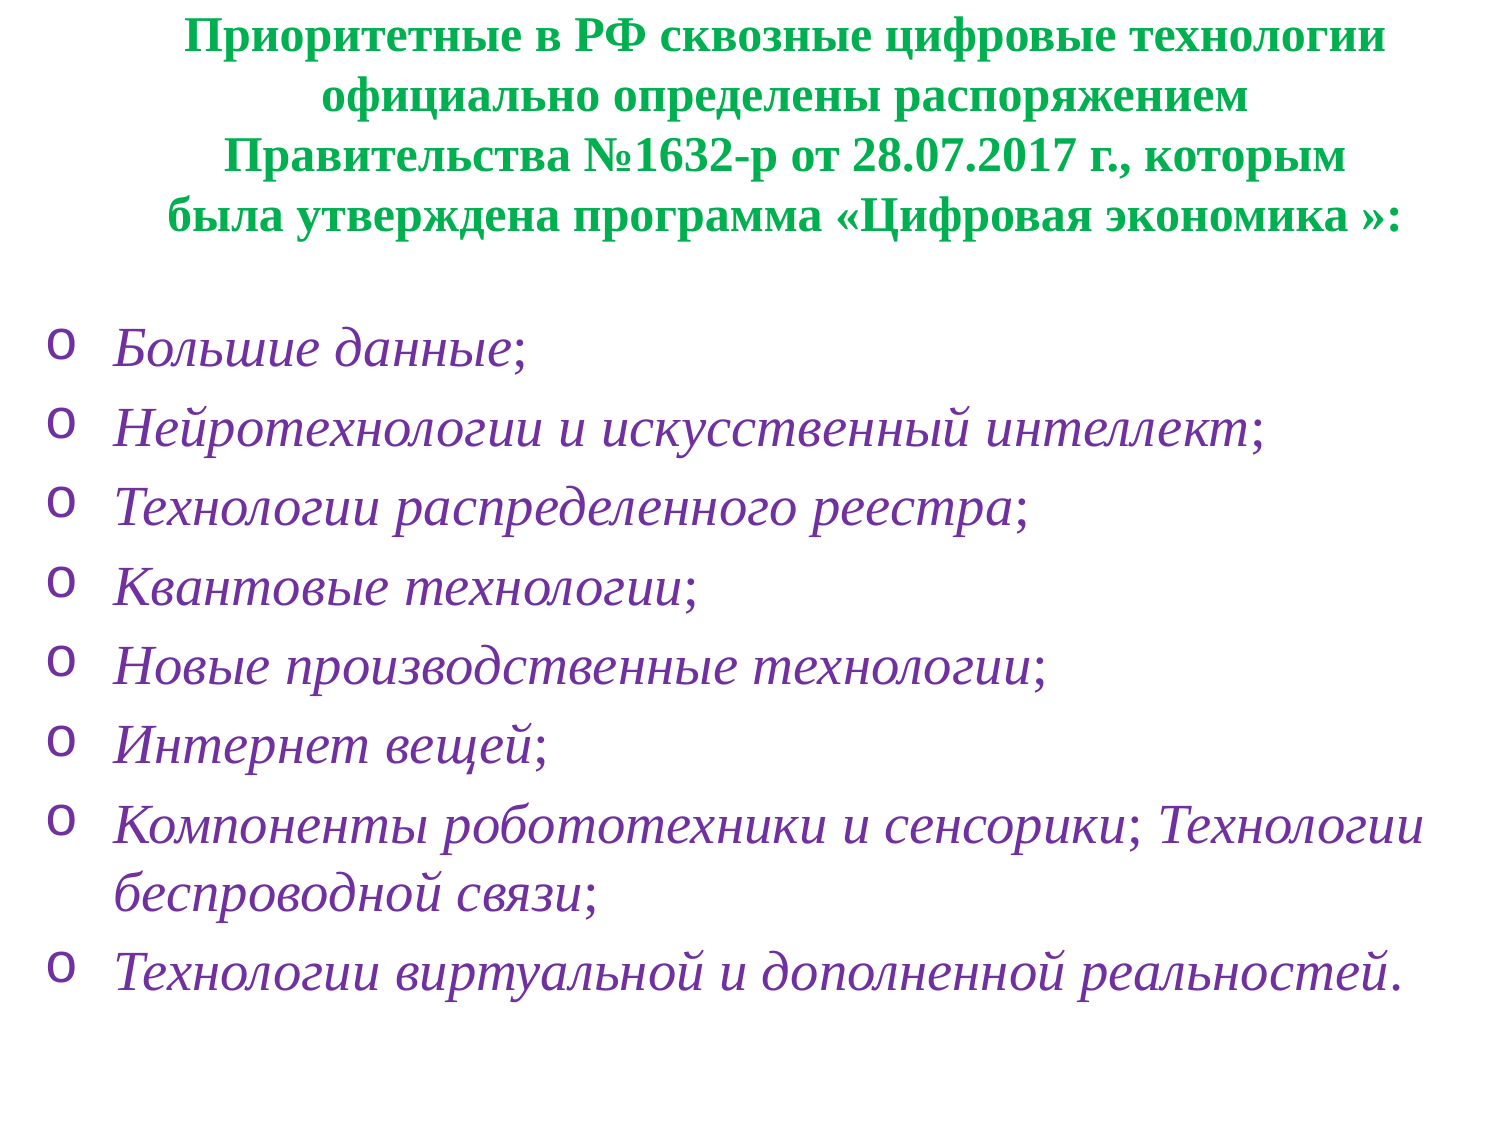

# Приоритетные в РФ сквозные цифровые технологии официально определены распоряжением Правительства №1632-р от 28.07.2017 г., которым была утверждена программа «Цифровая экономика »:
Большие данные;
Нейротехнологии и искусственный интеллект;
Технологии распределенного реестра;
Квантовые технологии;
Новые производственные технологии;
Интернет вещей;
Компоненты робототехники и сенсорики; Технологии беспроводной связи;
Технологии виртуальной и дополненной реальностей.